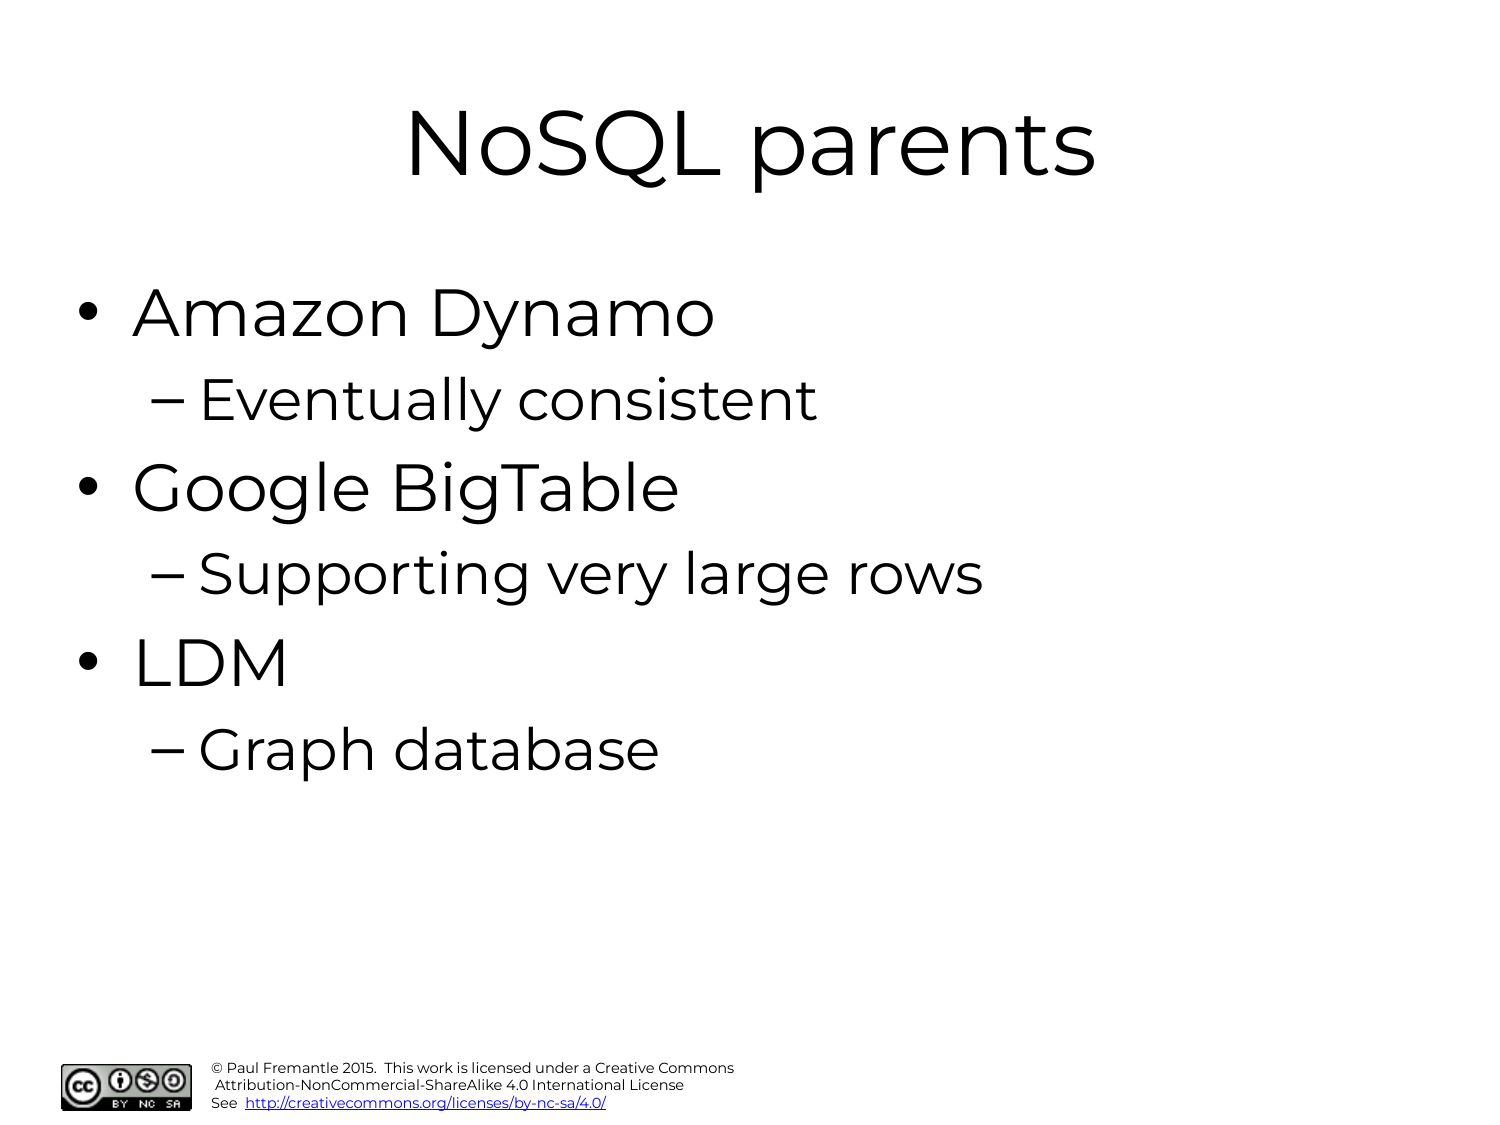

# NoSQL parents
Amazon Dynamo
Eventually consistent
Google BigTable
Supporting very large rows
LDM
Graph database